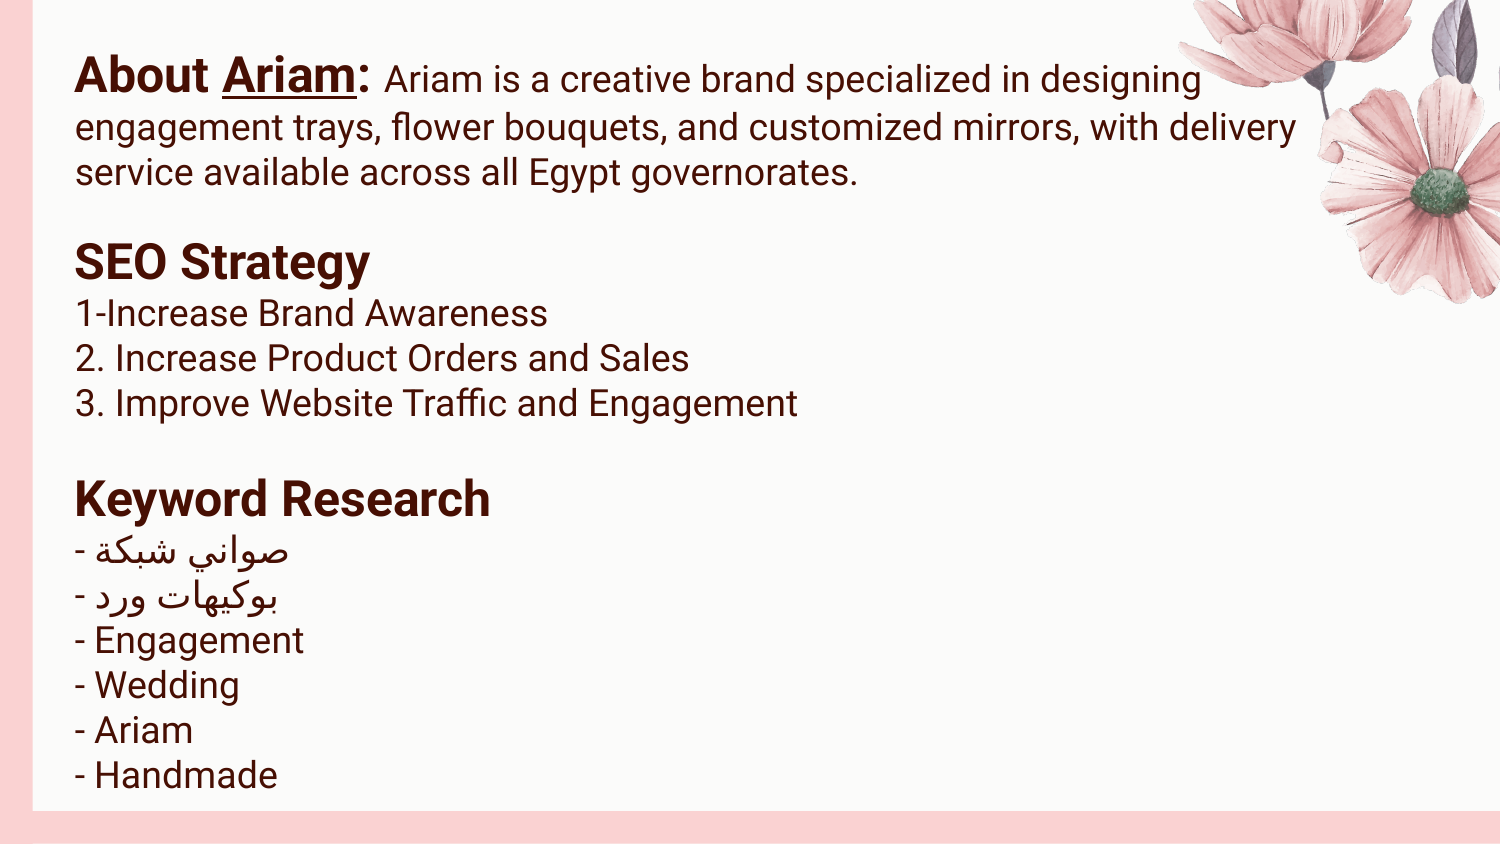

# About Ariam: Ariam is a creative brand specialized in designing engagement trays, flower bouquets, and customized mirrors, with delivery service available across all Egypt governorates.

SEO Strategy
1-Increase Brand Awareness
2. Increase Product Orders and Sales
3. Improve Website Traffic and Engagement
Keyword Research
- صواني شبكة
- بوكيهات ورد
- Engagement
- Wedding
- Ariam
- Handmade